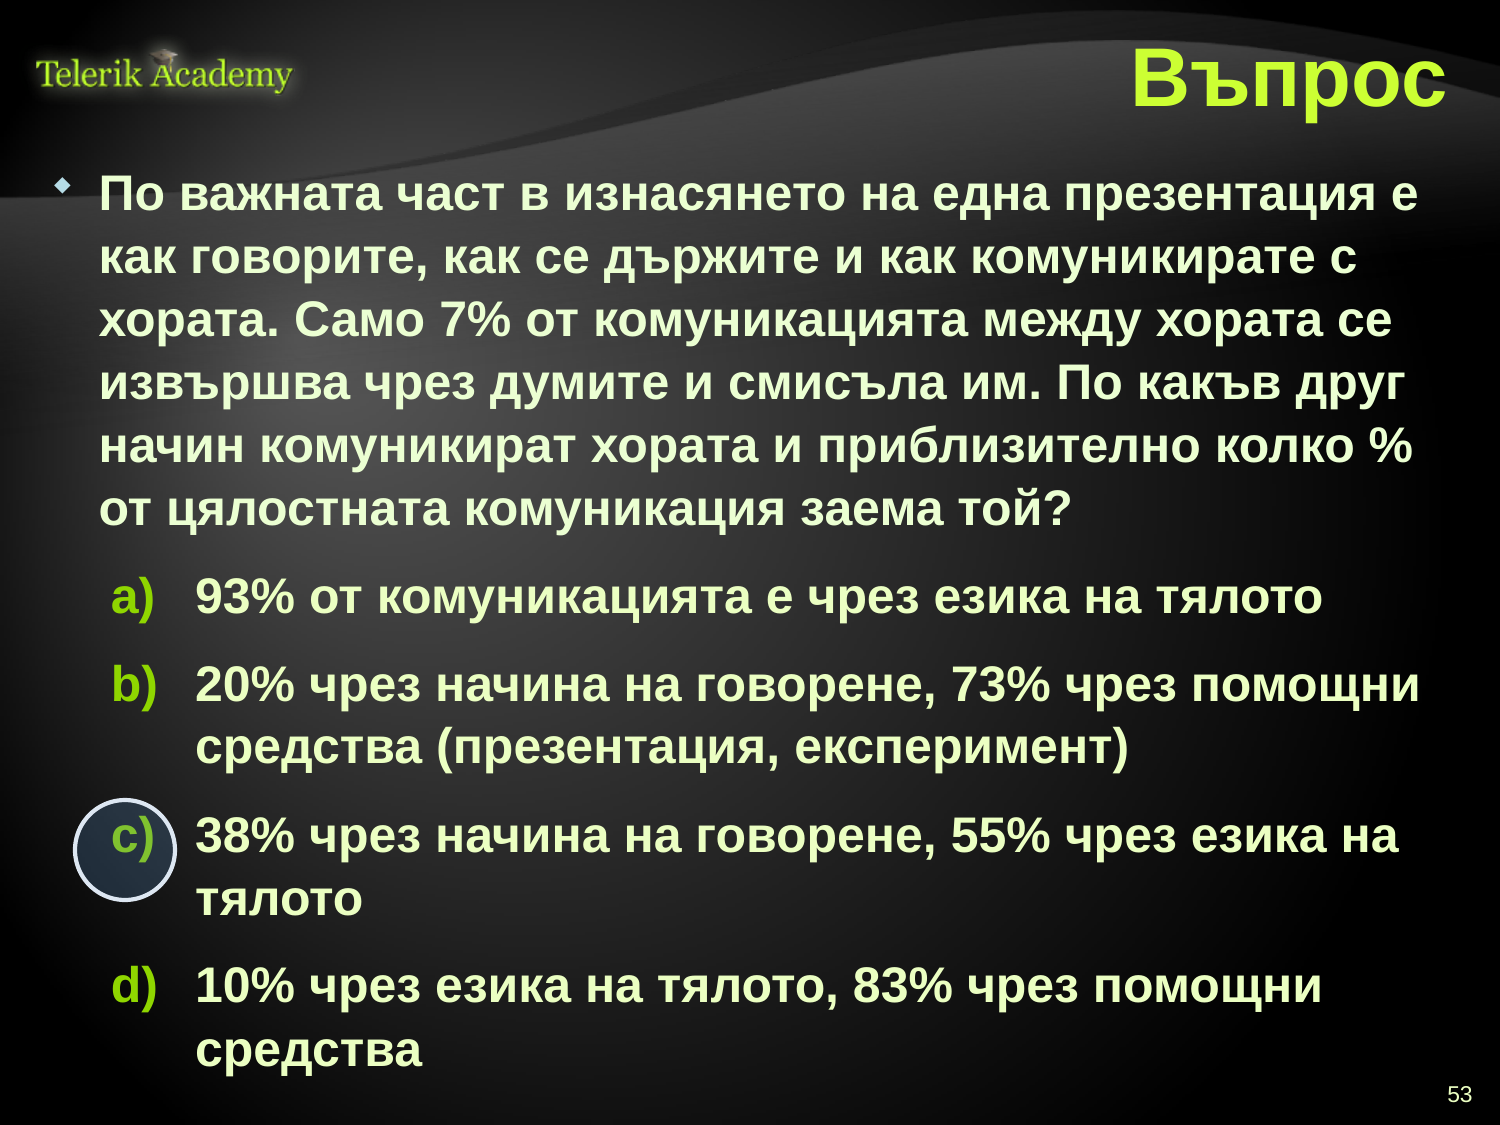

# Въпрос
По важната част в изнасянето на една презентация е как говорите, как се държите и как комуникирате с хората. Само 7% от комуникацията между хората се извършва чрез думите и смисъла им. По какъв друг начин комуникират хората и приблизително колко % от цялостната комуникация заема той?
93% от комуникацията е чрез езика на тялото
20% чрез начина на говорене, 73% чрез помощни средства (презентация, експеримент)
38% чрез начина на говорене, 55% чрез езика на тялото
10% чрез езика на тялото, 83% чрез помощни средства

53